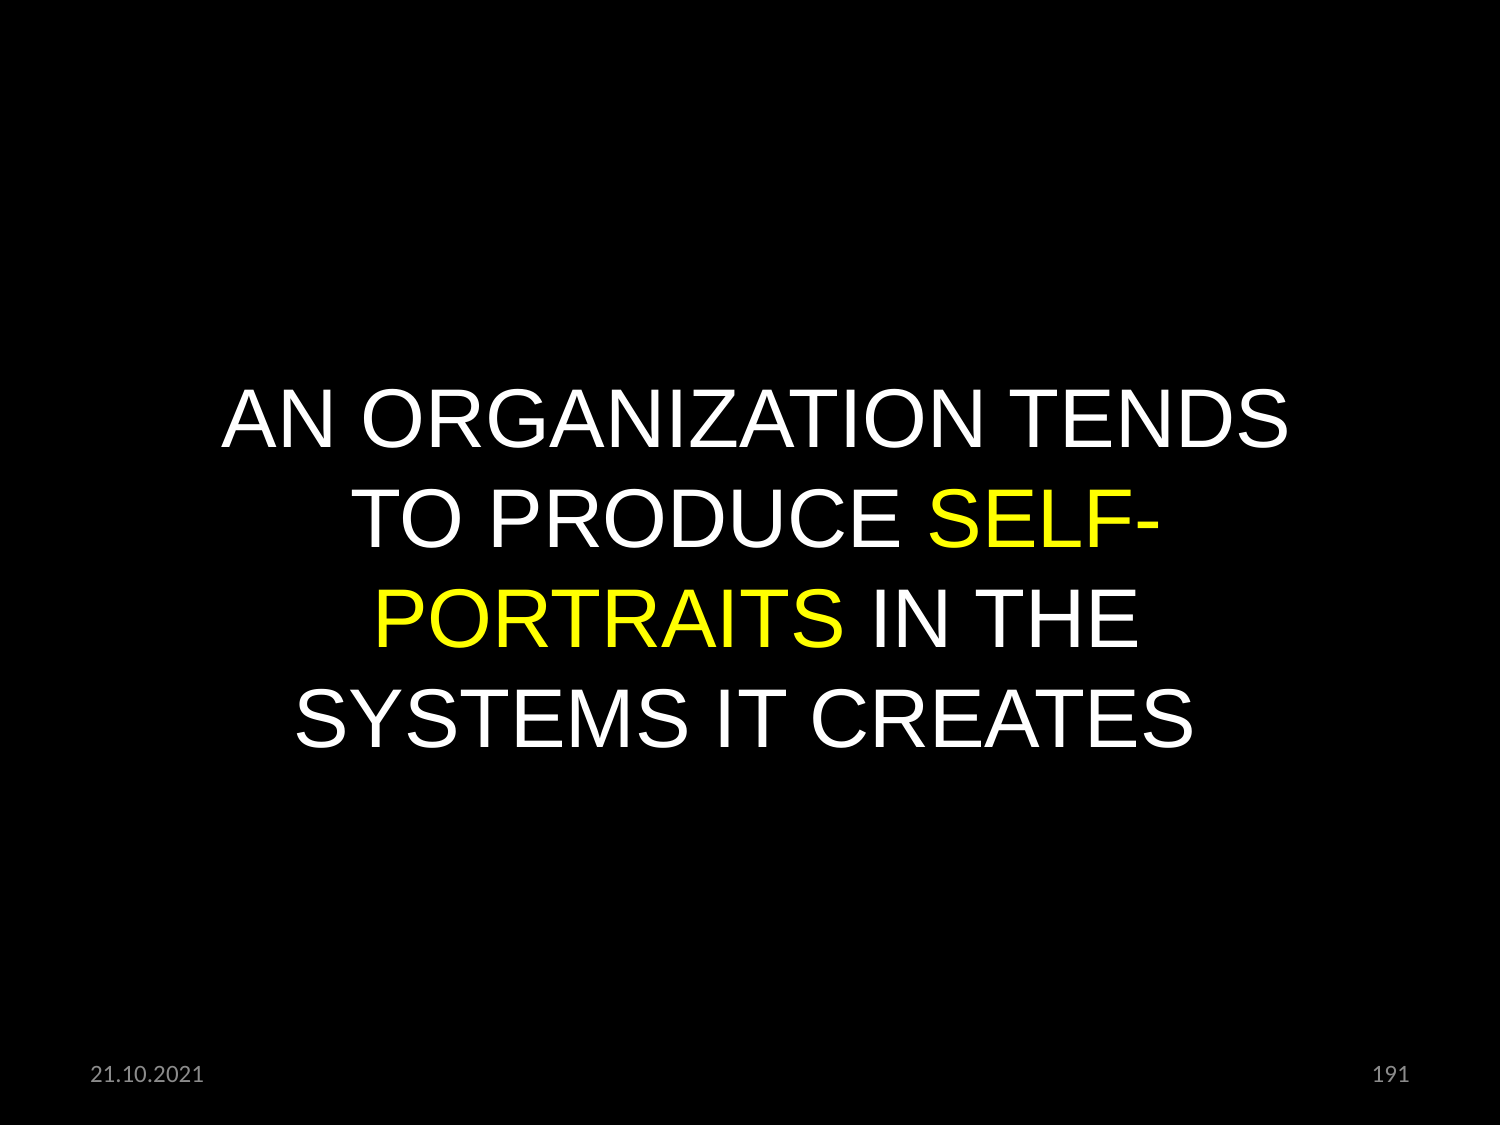

AN ORGANIZATION TENDS TO PRODUCE SELF-PORTRAITS IN THE SYSTEMS IT CREATES
21.10.2021
191